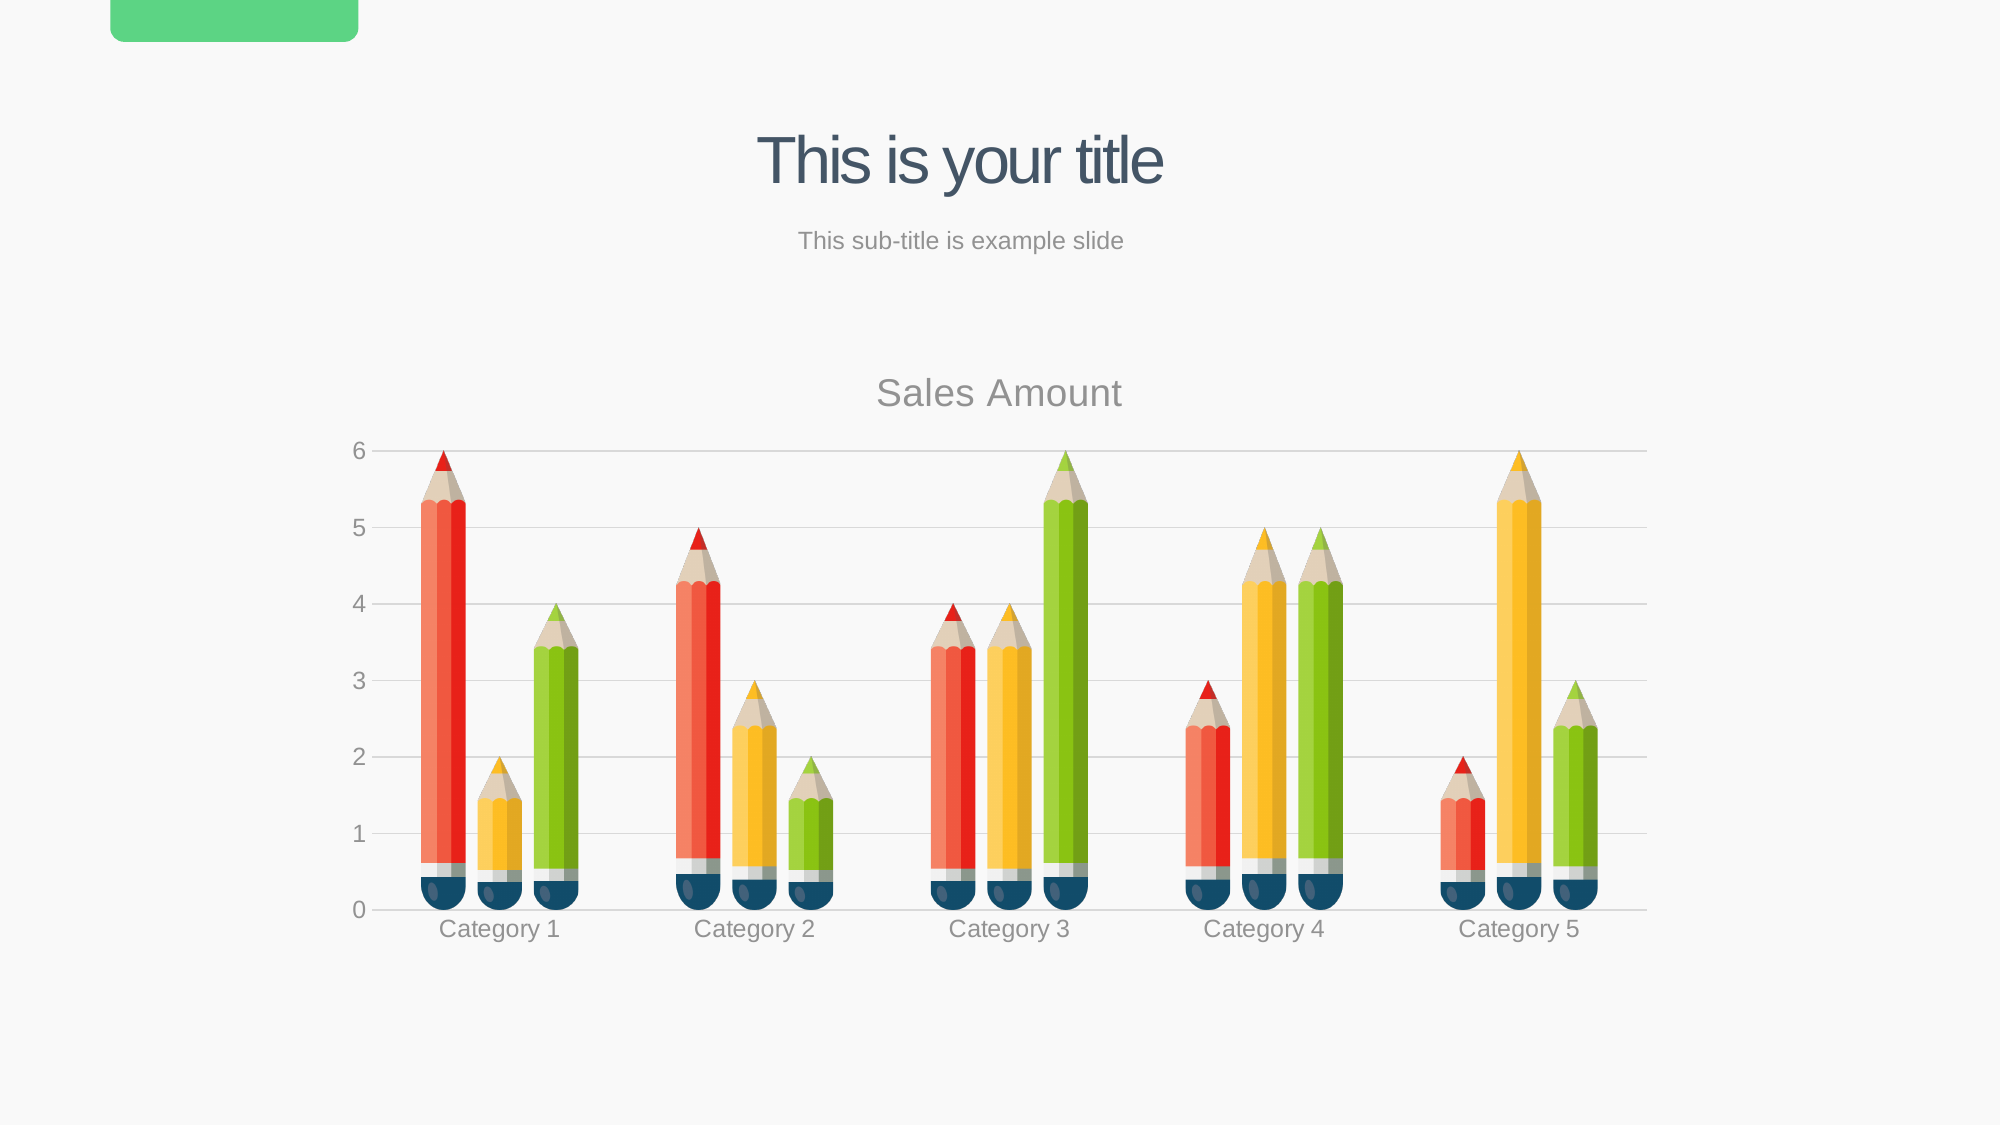

This is your title
This sub-title is example slide

### Chart: Sales Amount

| Category | Series 1 | Series 2 | Series 4 |
|---|---|---|---|
| Category 1 | 6.0 | 2.0 | 4.0 |
| Category 2 | 5.0 | 3.0 | 2.0 |
| Category 3 | 4.0 | 4.0 | 6.0 |
| Category 4 | 3.0 | 5.0 | 5.0 |
| Category 5 | 2.0 | 6.0 | 3.0 |